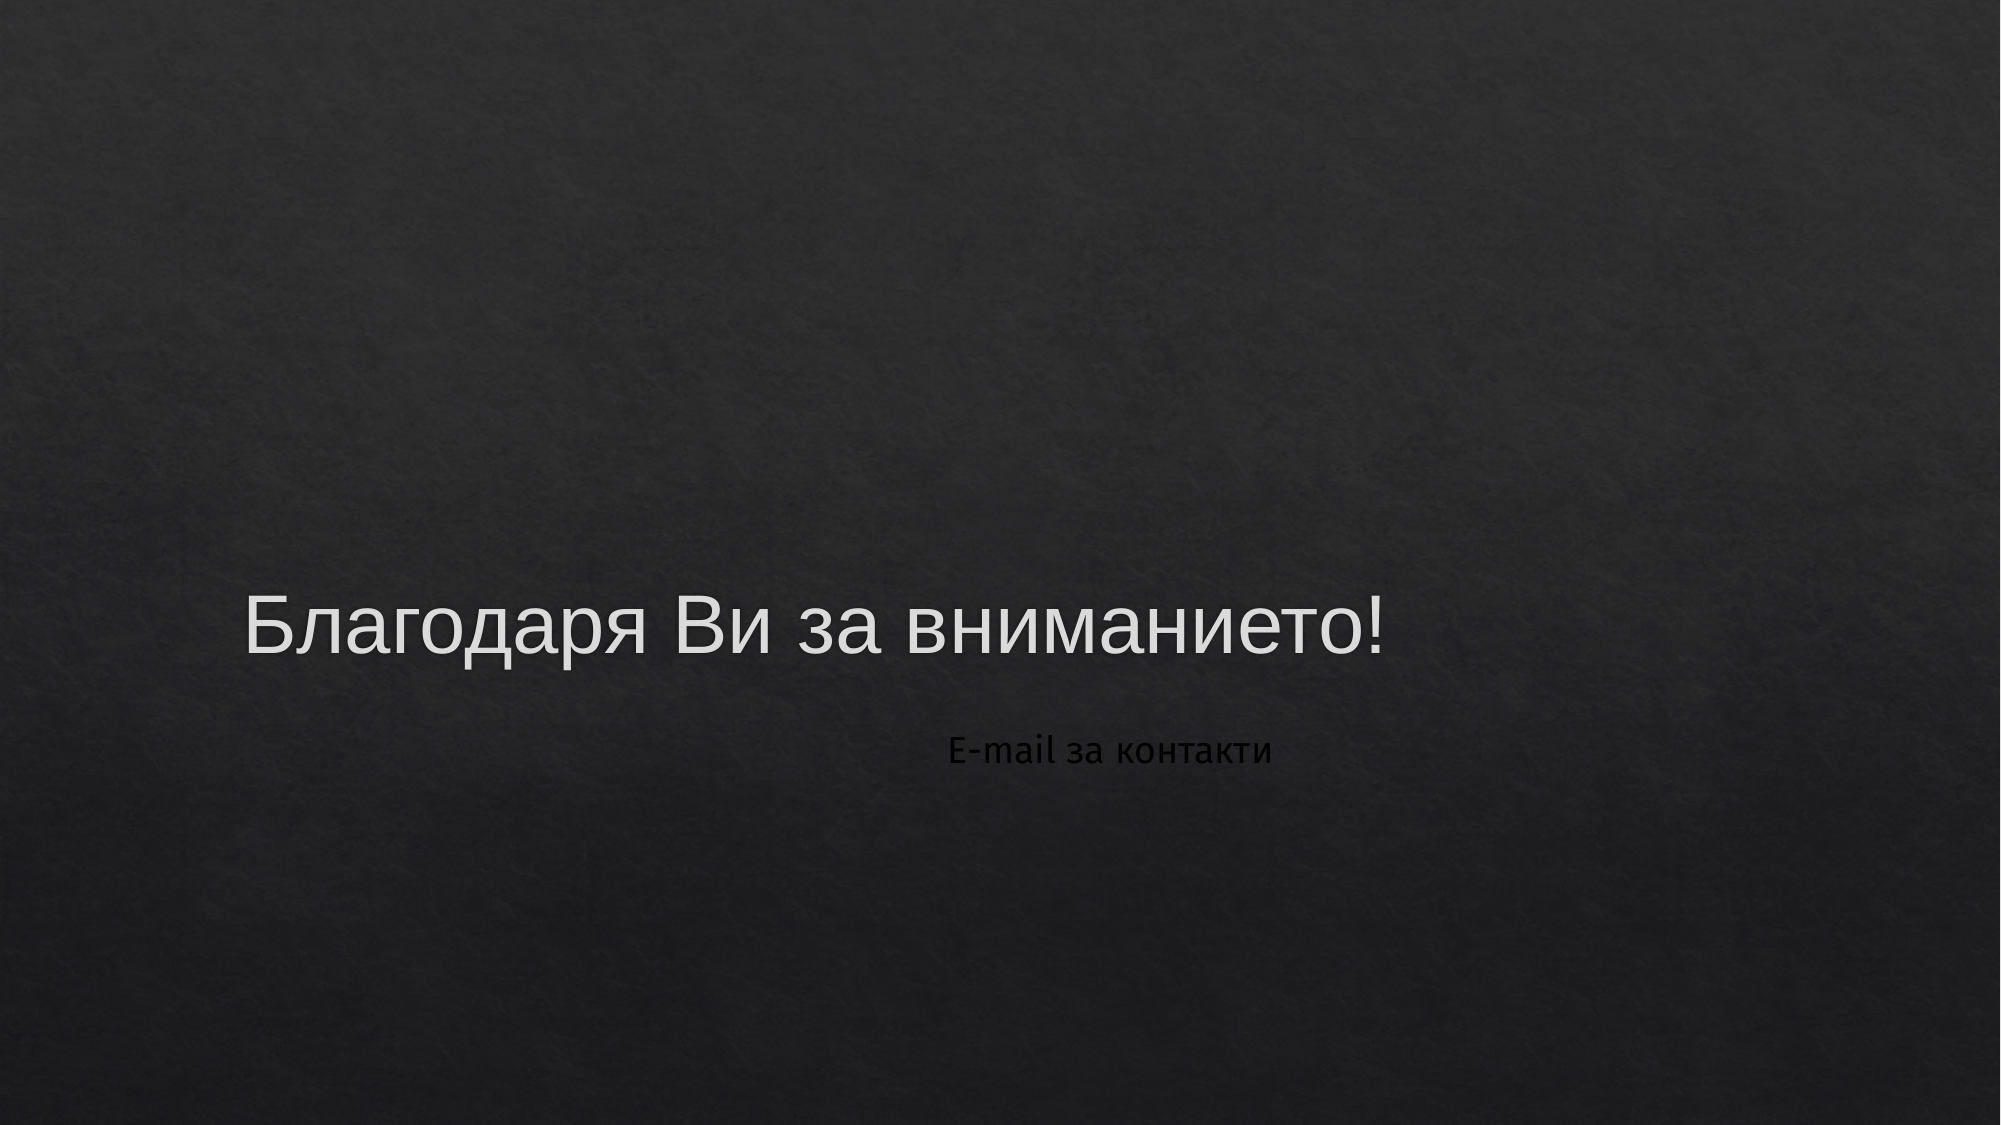

# Благодаря Ви за вниманието!
E-mail за контакти